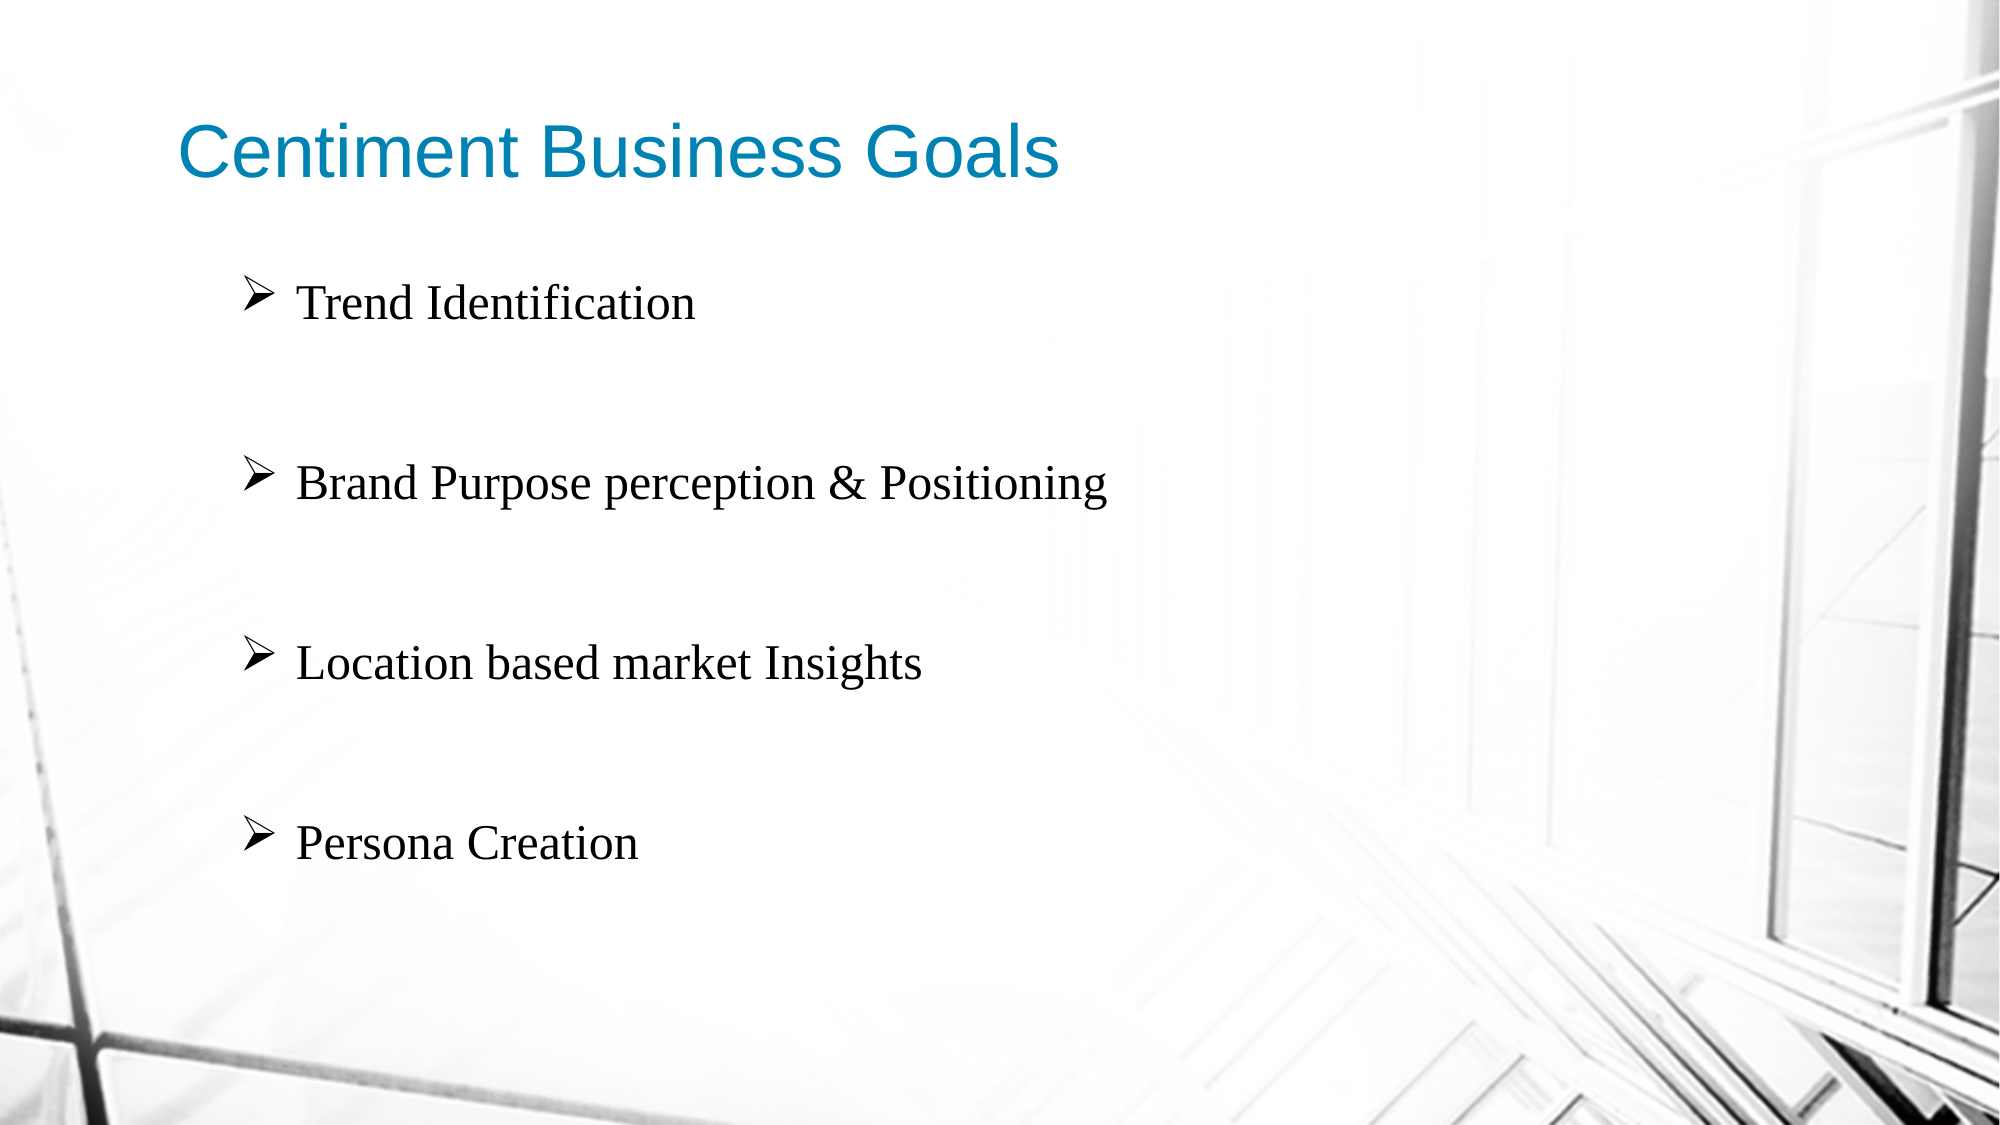

# Centiment Business Goals
Trend Identification

Brand Purpose perception & Positioning

Location based market Insights

Persona Creation